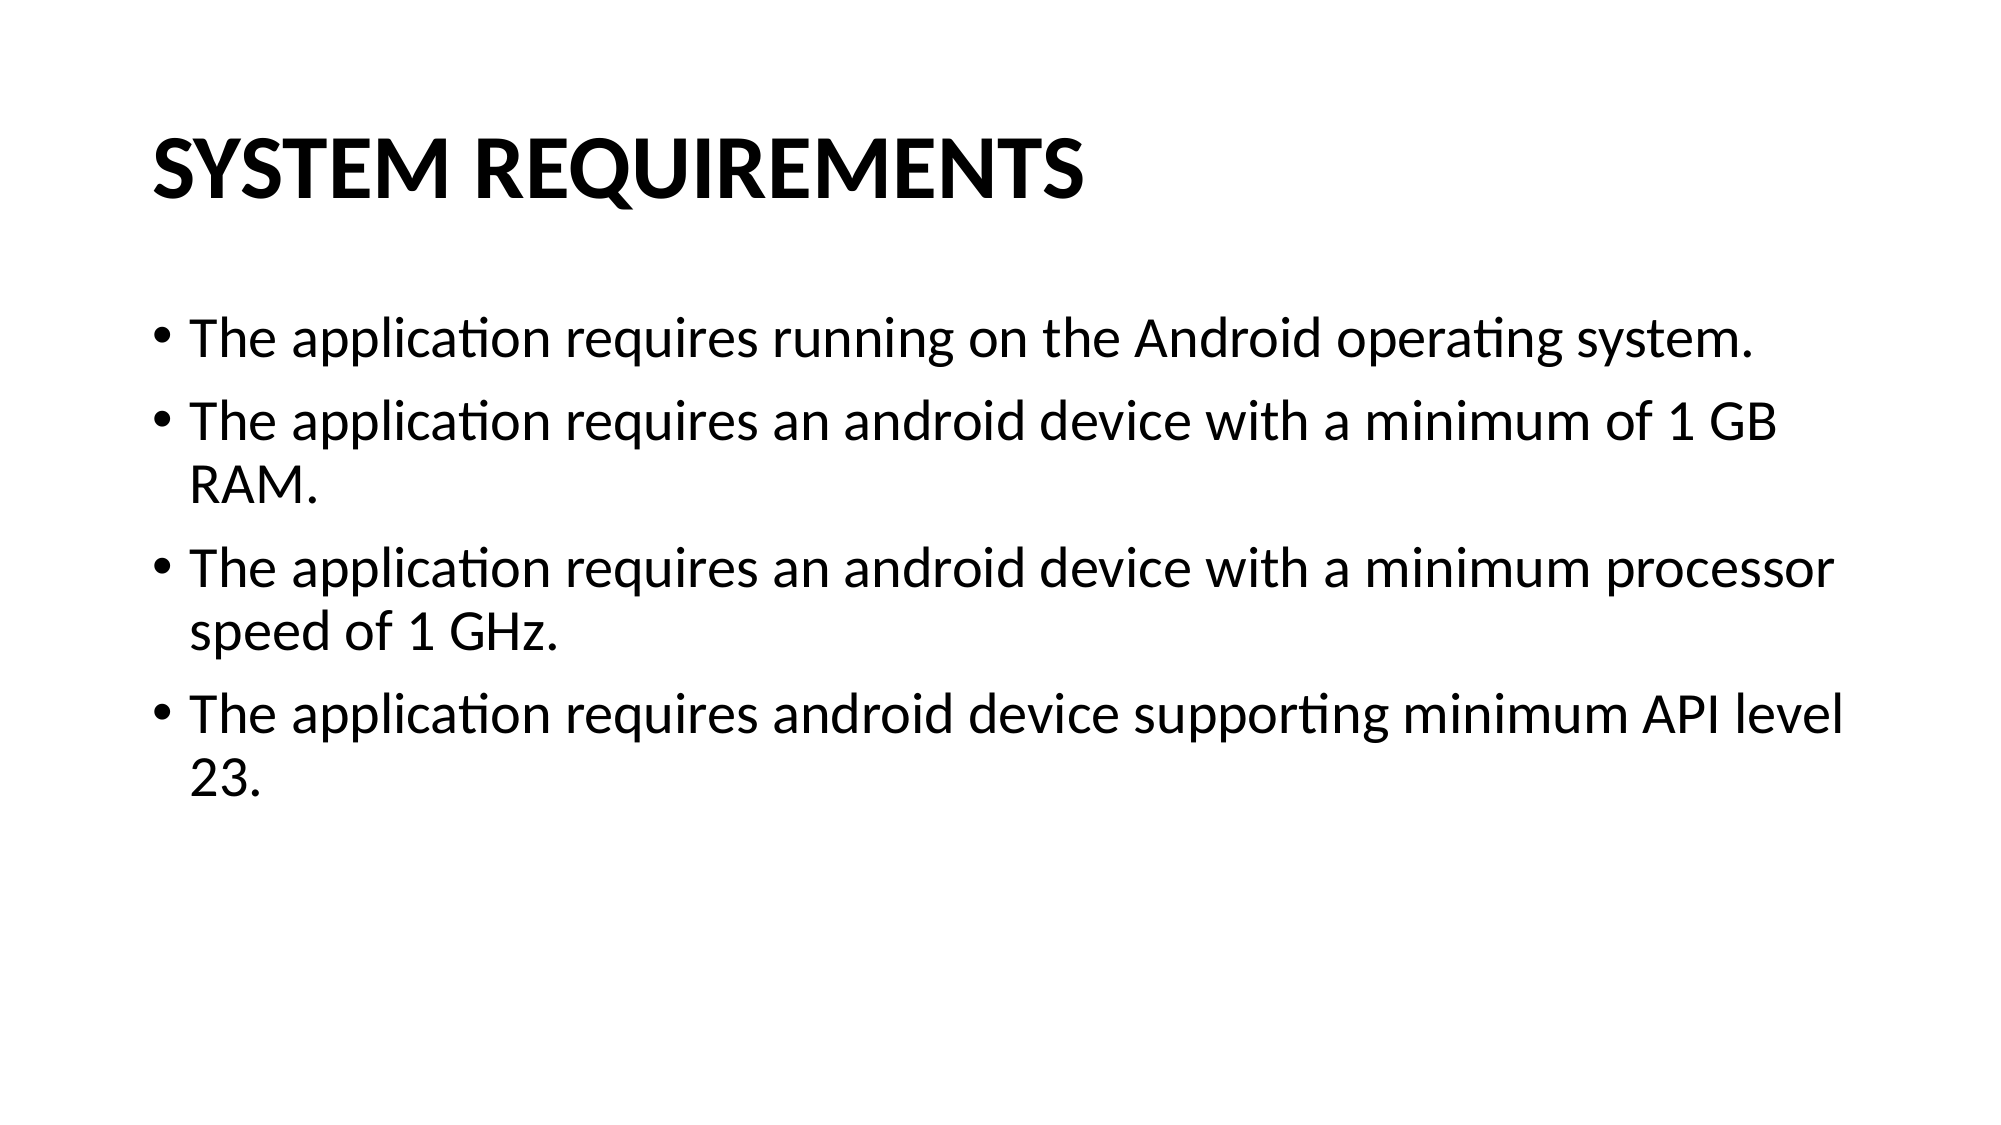

# SYSTEM REQUIREMENTS
The application requires running on the Android operating system.
The application requires an android device with a minimum of 1 GB RAM.
The application requires an android device with a minimum processor speed of 1 GHz.
The application requires android device supporting minimum API level 23.